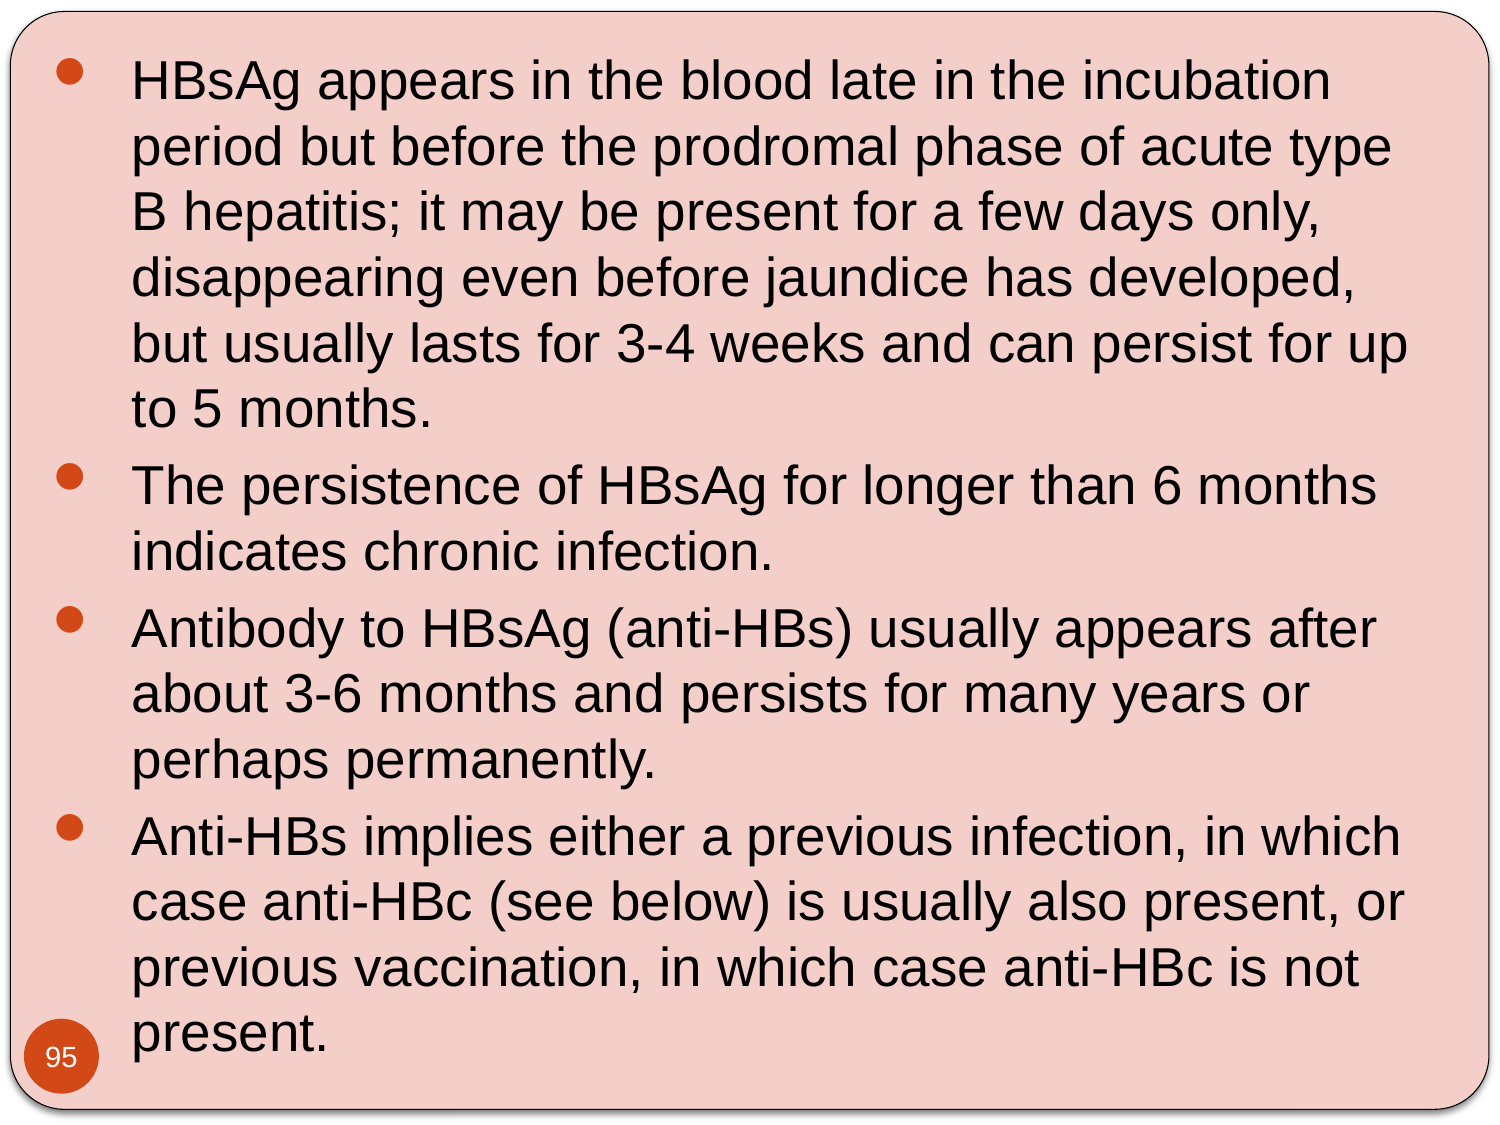

HBsAg appears in the blood late in the incubation period but before the prodromal phase of acute type B hepatitis; it may be present for a few days only, disappearing even before jaundice has developed, but usually lasts for 3-4 weeks and can persist for up to 5 months.
The persistence of HBsAg for longer than 6 months indicates chronic infection.
Antibody to HBsAg (anti-HBs) usually appears after about 3-6 months and persists for many years or perhaps permanently.
Anti-HBs implies either a previous infection, in which case anti-HBc (see below) is usually also present, or previous vaccination, in which case anti-HBc is not present.

95